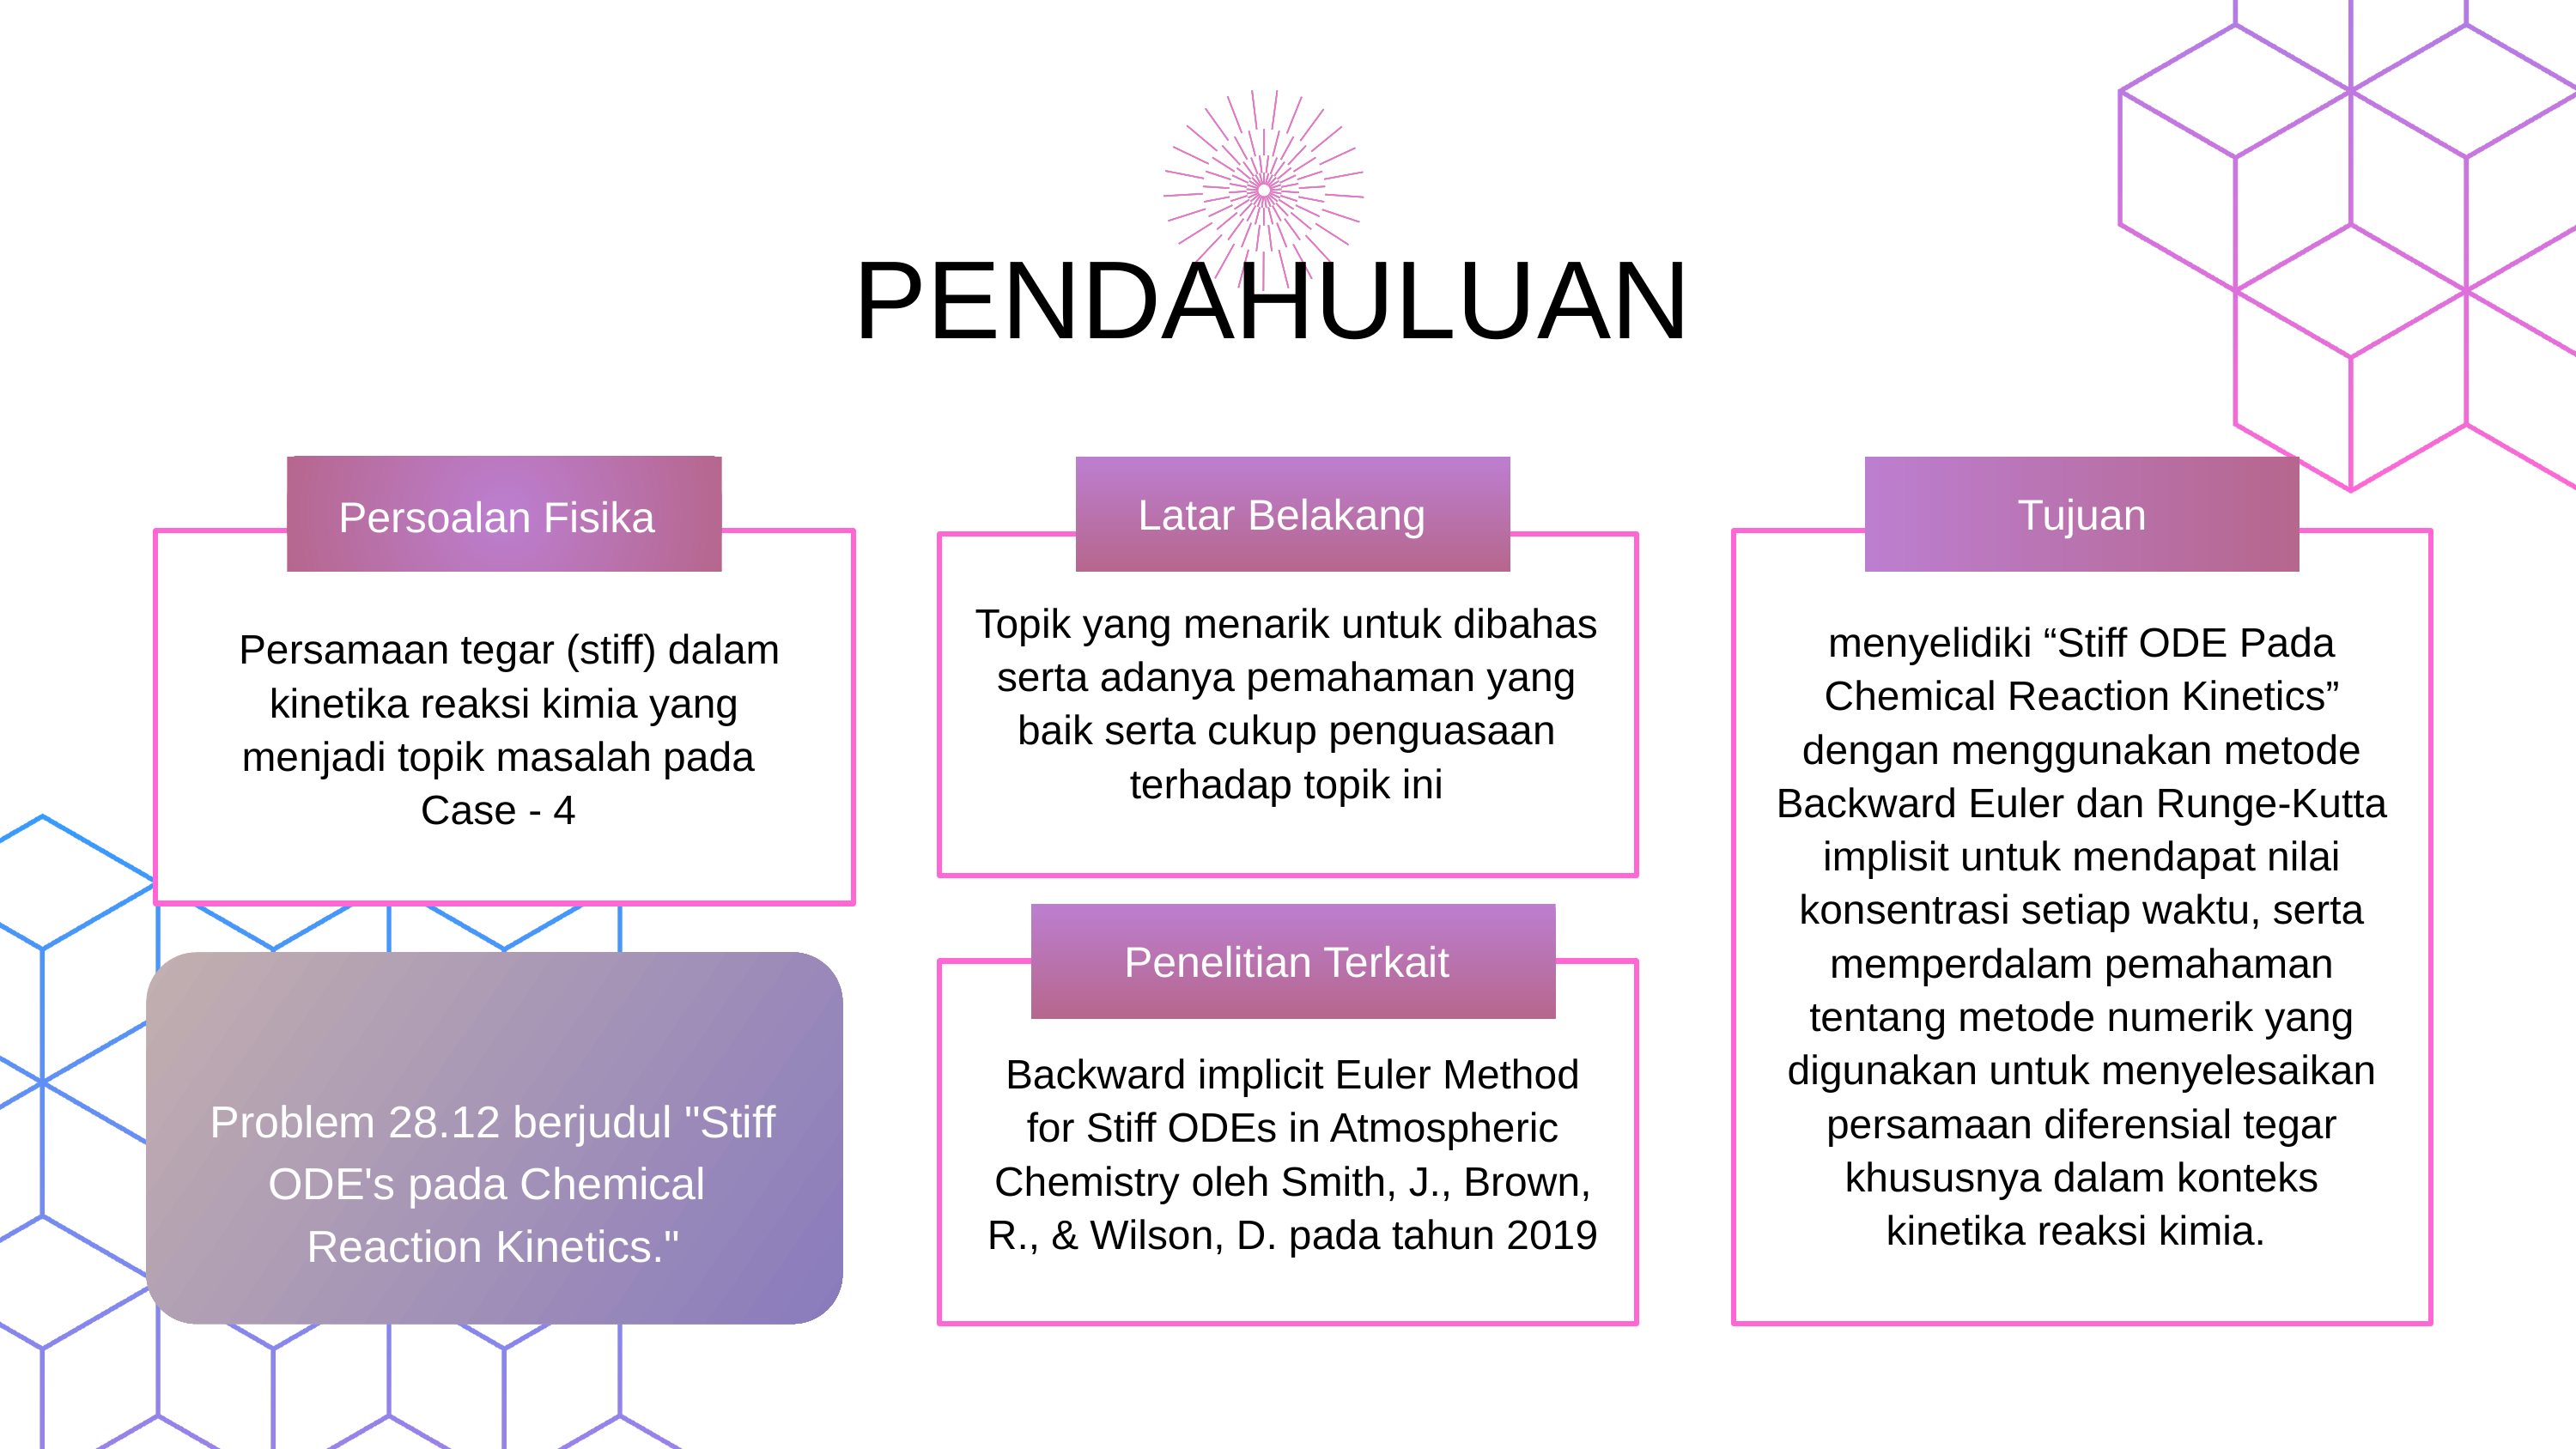

PENDAHULUAN

Persoalan Fisika

Latar Belakang

Tujuan

Topik yang menarik untuk dibahas serta adanya pemahaman yang baik serta cukup penguasaan terhadap topik ini
menyelidiki “Stiff ODE Pada Chemical Reaction Kinetics” dengan menggunakan metode Backward Euler dan Runge-Kutta implisit untuk mendapat nilai konsentrasi setiap waktu, serta memperdalam pemahaman tentang metode numerik yang digunakan untuk menyelesaikan persamaan diferensial tegar khususnya dalam konteks kinetika reaksi kimia.
 Persamaan tegar (stiff) dalam kinetika reaksi kimia yang menjadi topik masalah pada
Case - 4

Penelitian Terkait

Problem 28.12 berjudul "Stiff ODE's pada Chemical
Reaction Kinetics."

Backward implicit Euler Method for Stiff ODEs in Atmospheric Chemistry oleh Smith, J., Brown, R., & Wilson, D. pada tahun 2019